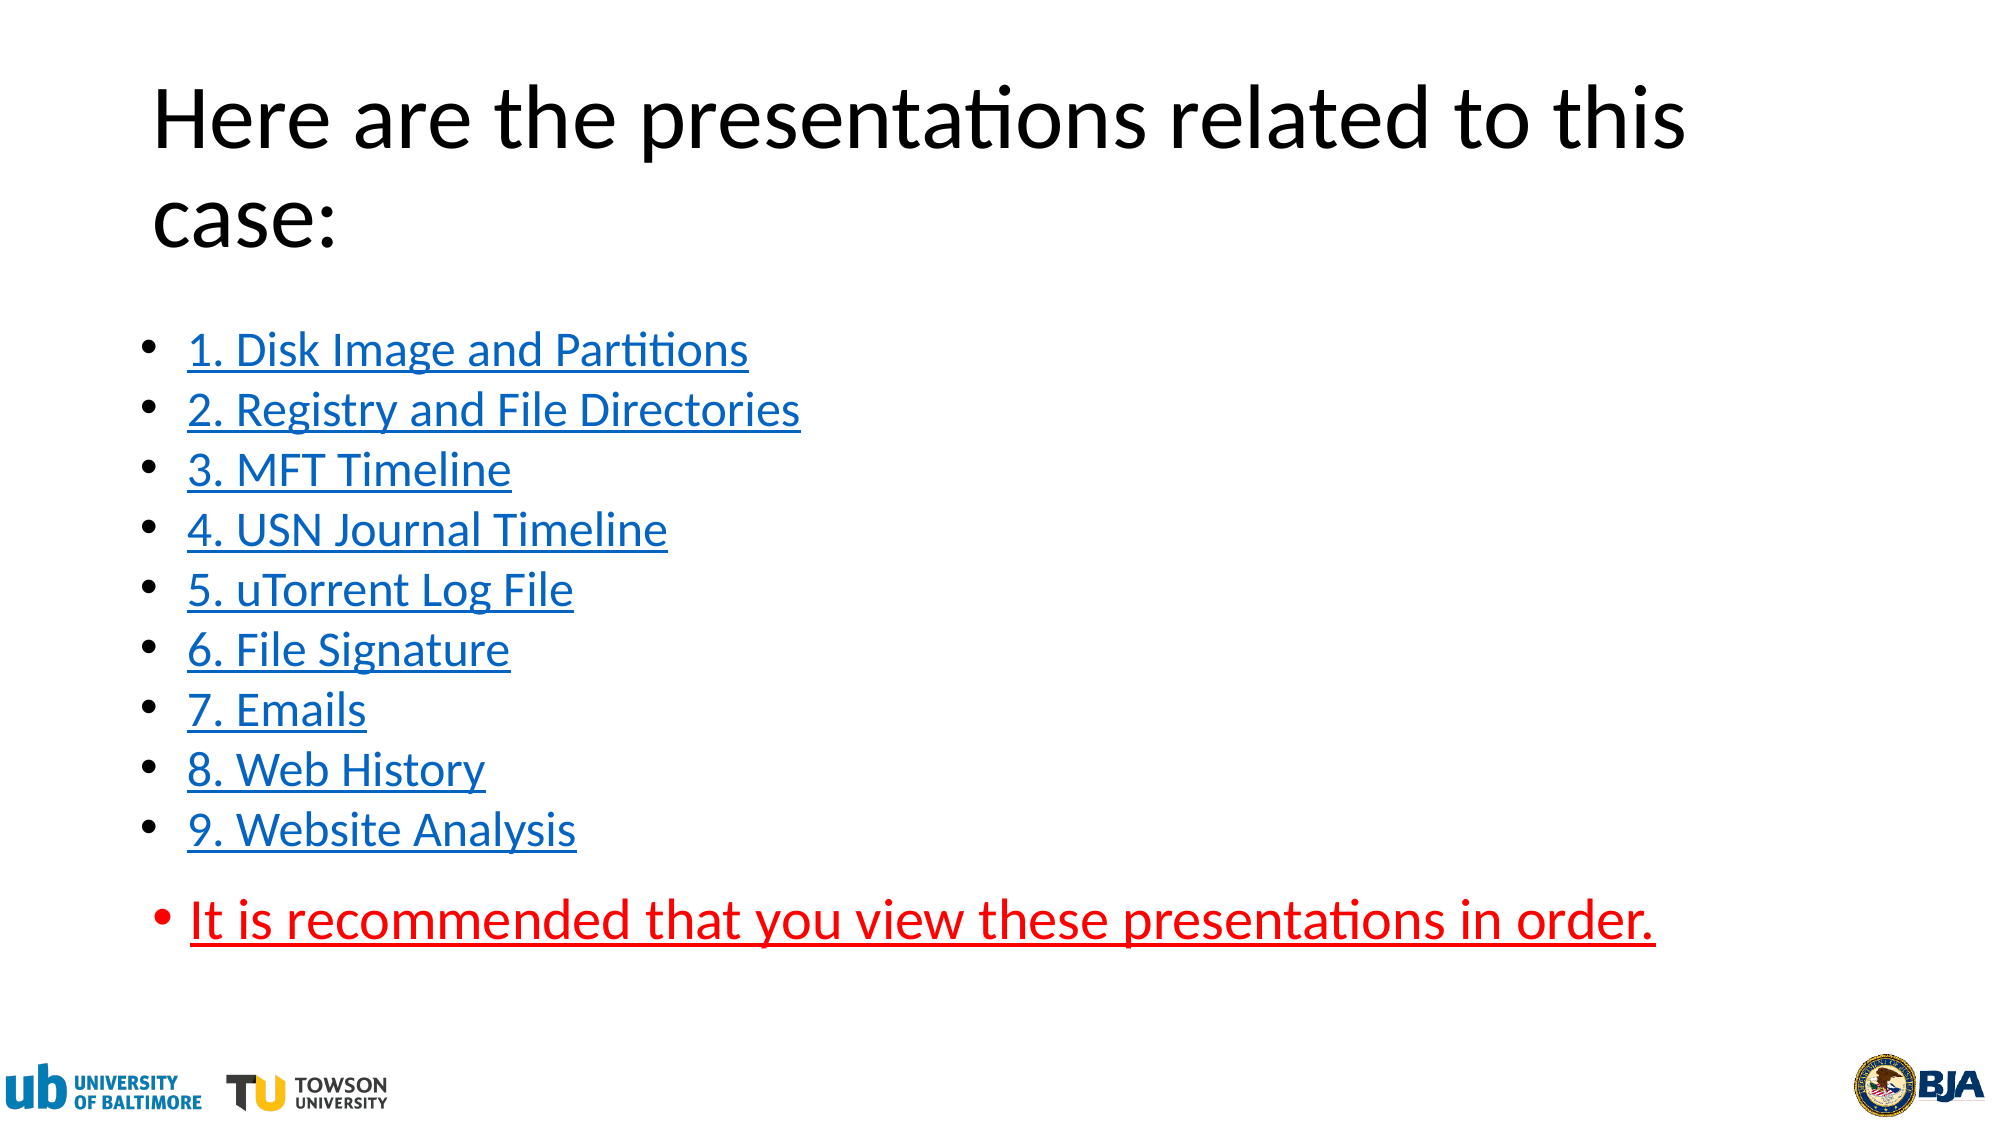

# Here are the presentations related to this case:
1. Disk Image and Partitions
2. Registry and File Directories
3. MFT Timeline
4. USN Journal Timeline
5. uTorrent Log File
6. File Signature
7. Emails
8. Web History
9. Website Analysis
It is recommended that you view these presentations in order.